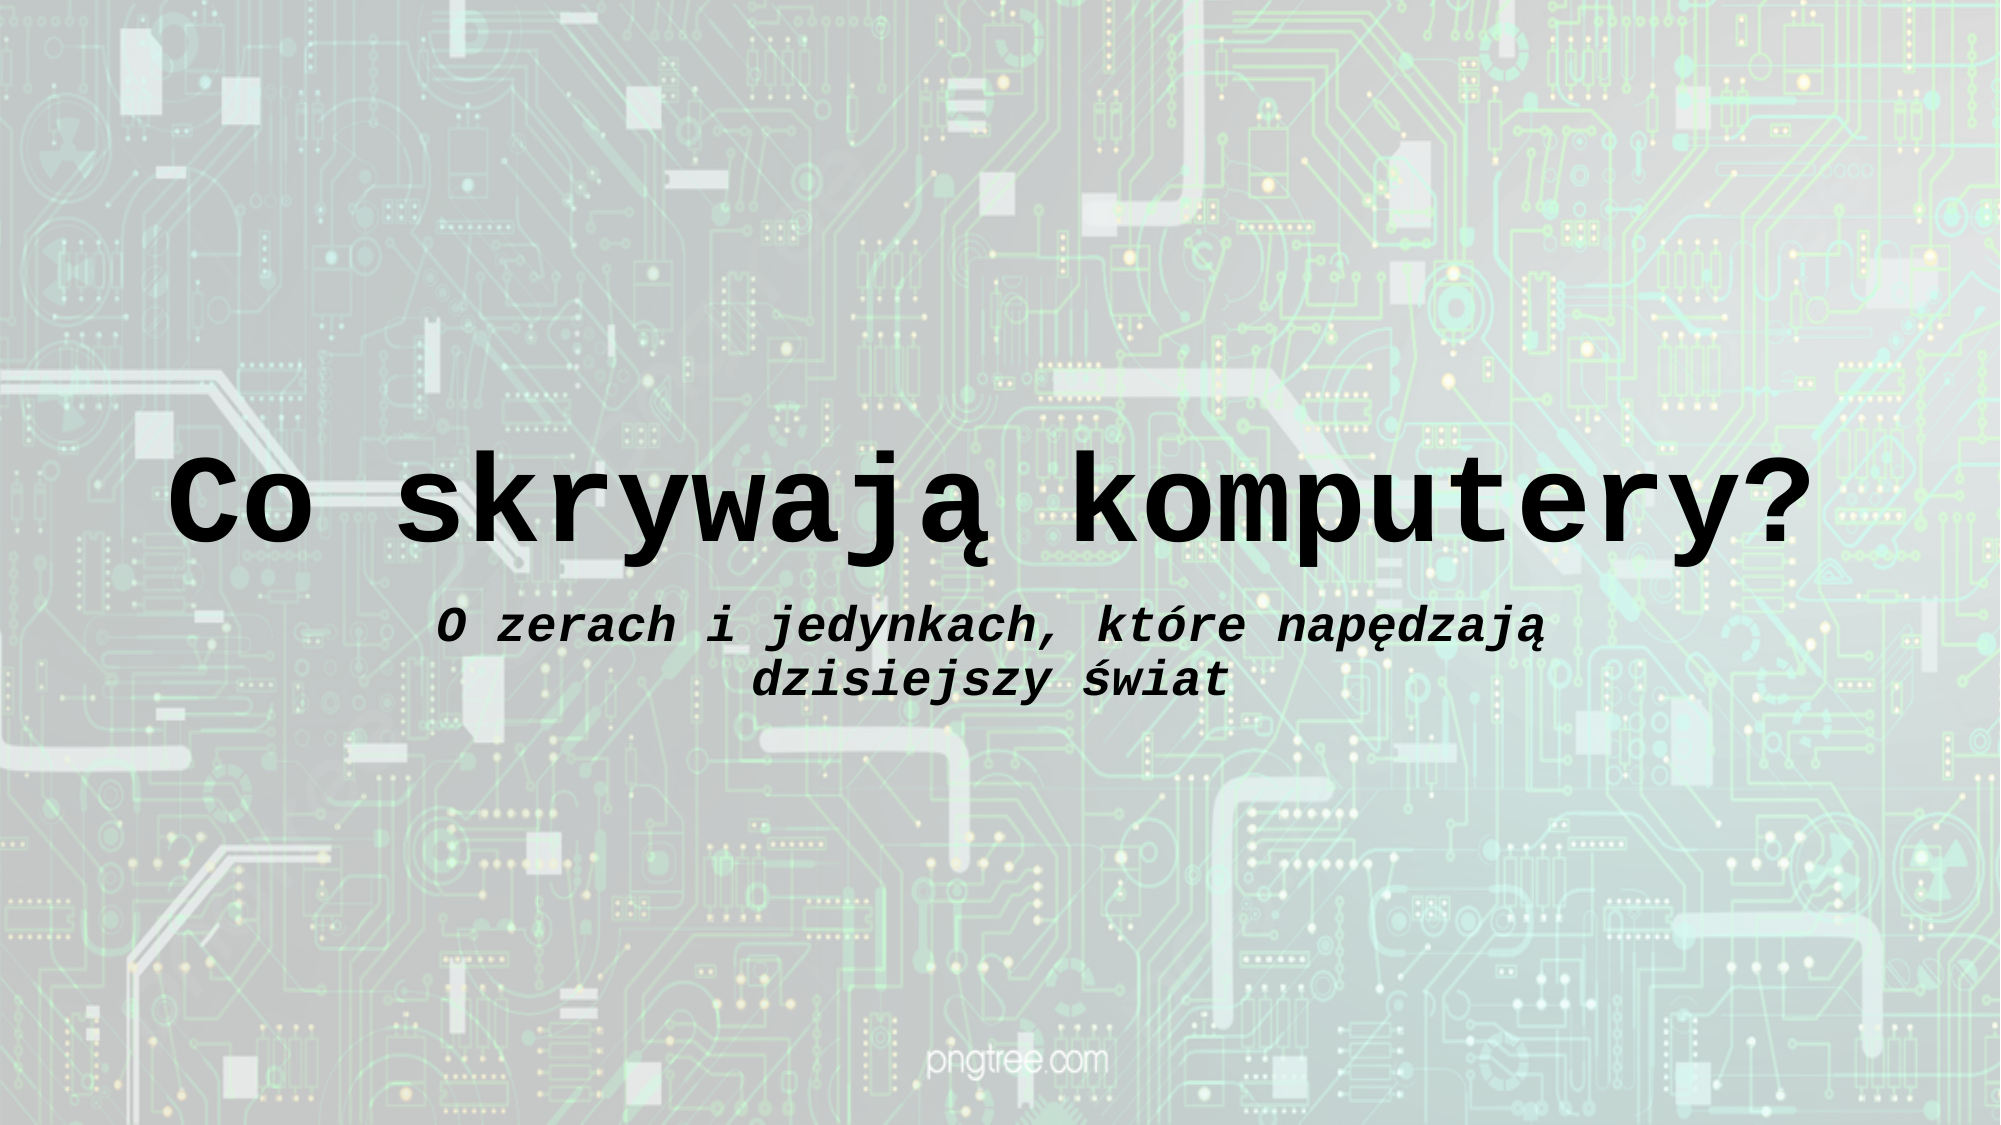

# Co skrywają komputery?
O zerach i jedynkach, które napędzają dzisiejszy świat